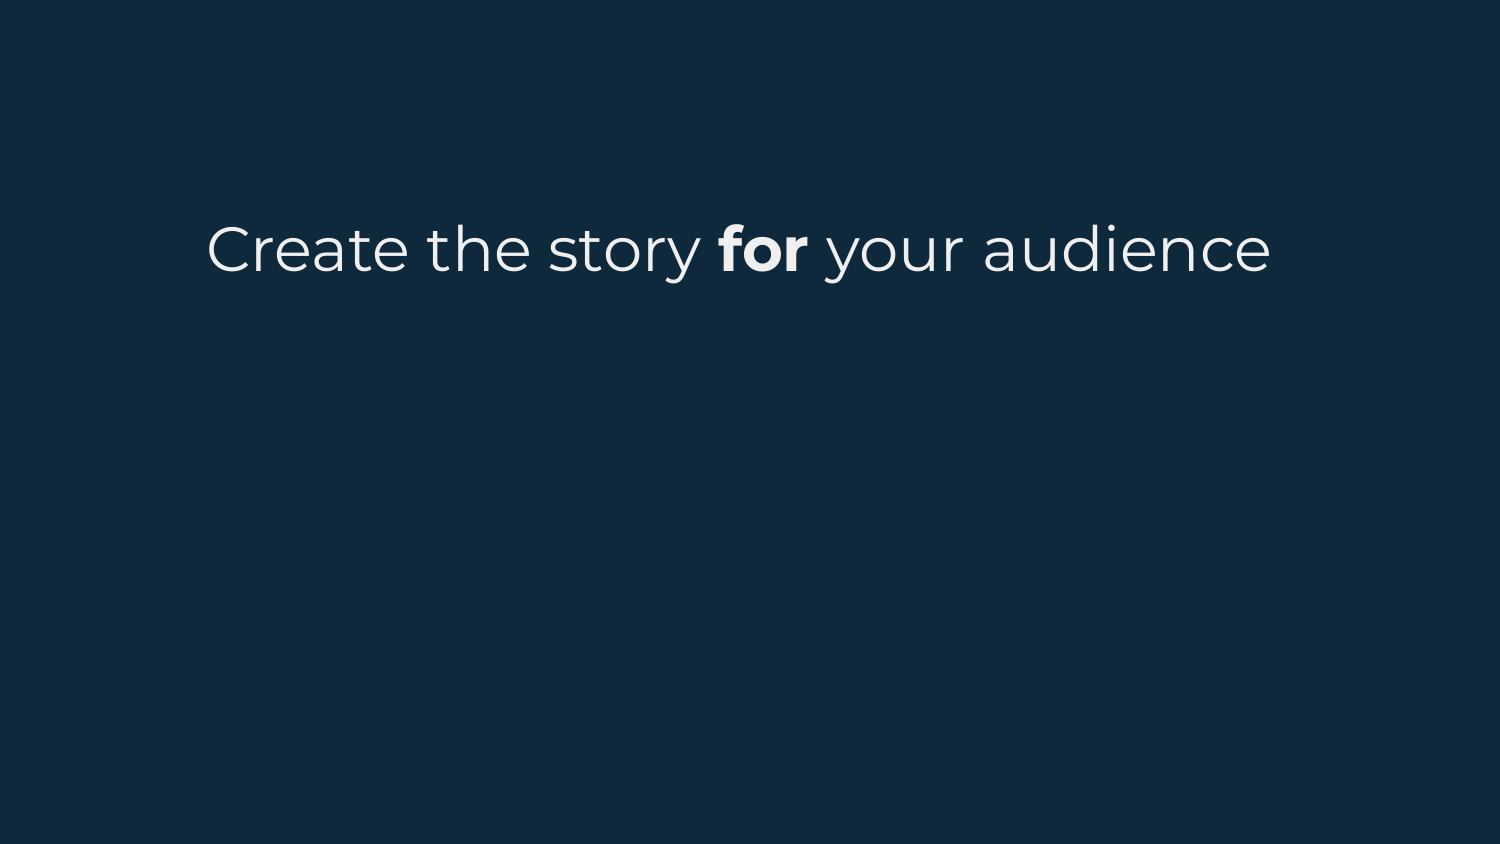

# Create the story for your audience